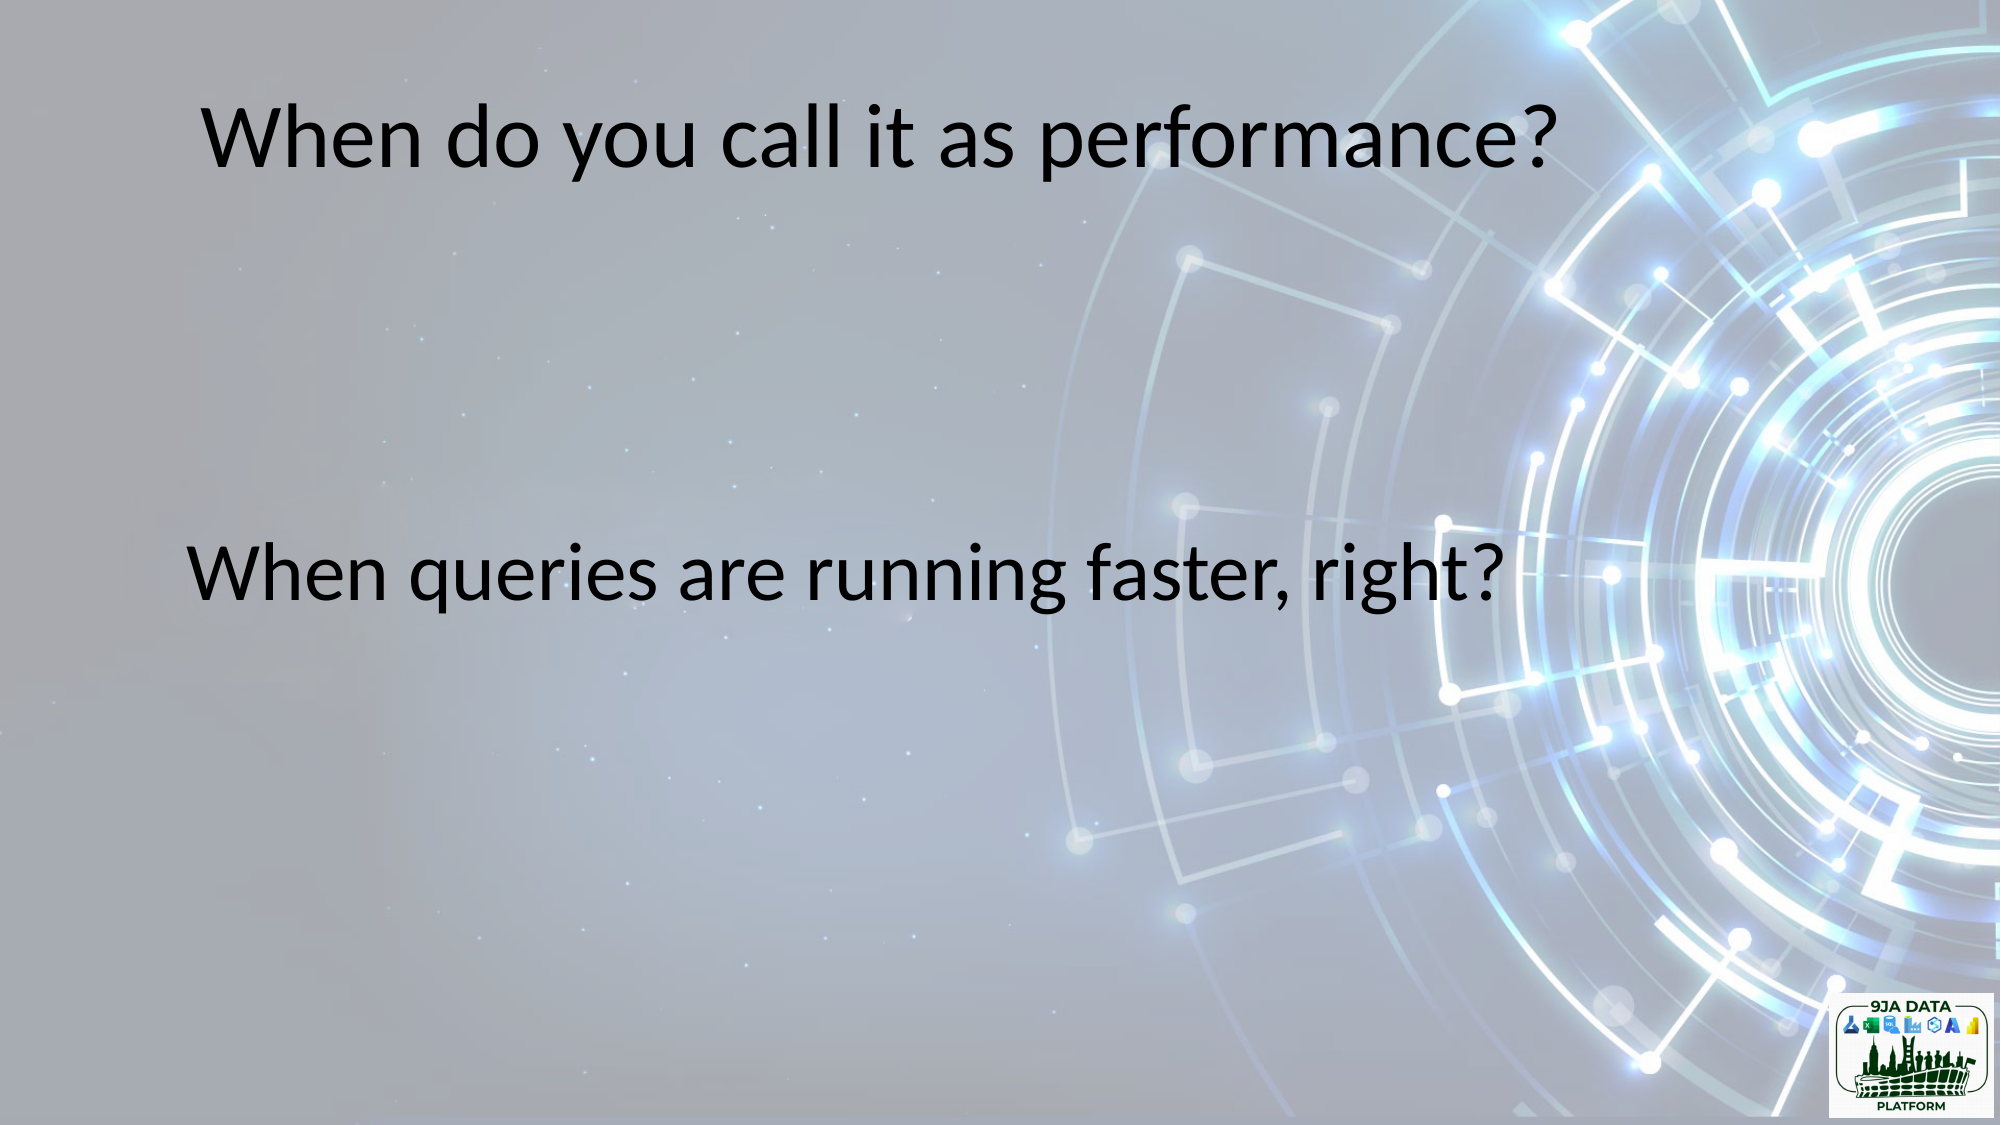

When do you call it as performance?
When queries are running faster, right?